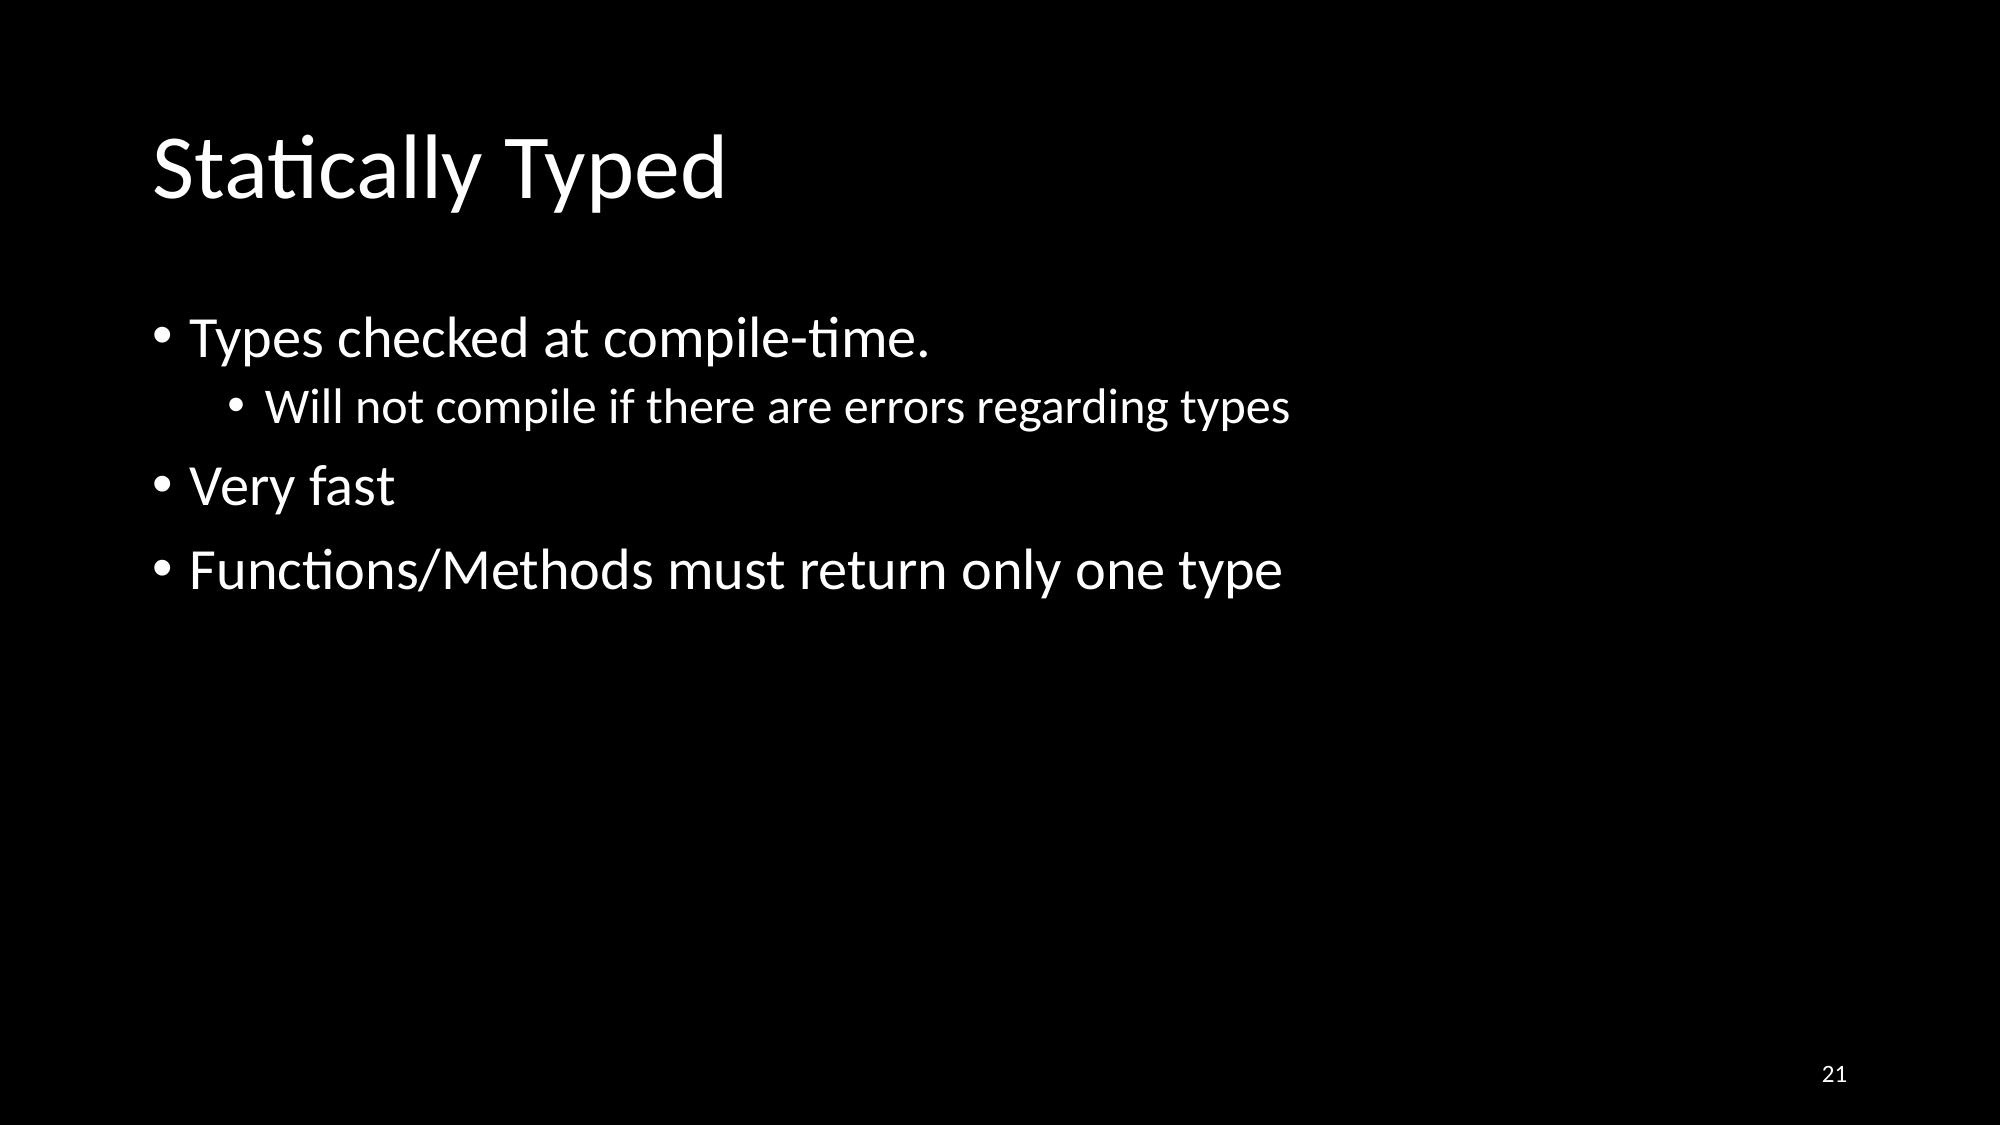

# Statically Typed
Types checked at compile-time.
Will not compile if there are errors regarding types
Very fast
Functions/Methods must return only one type
21